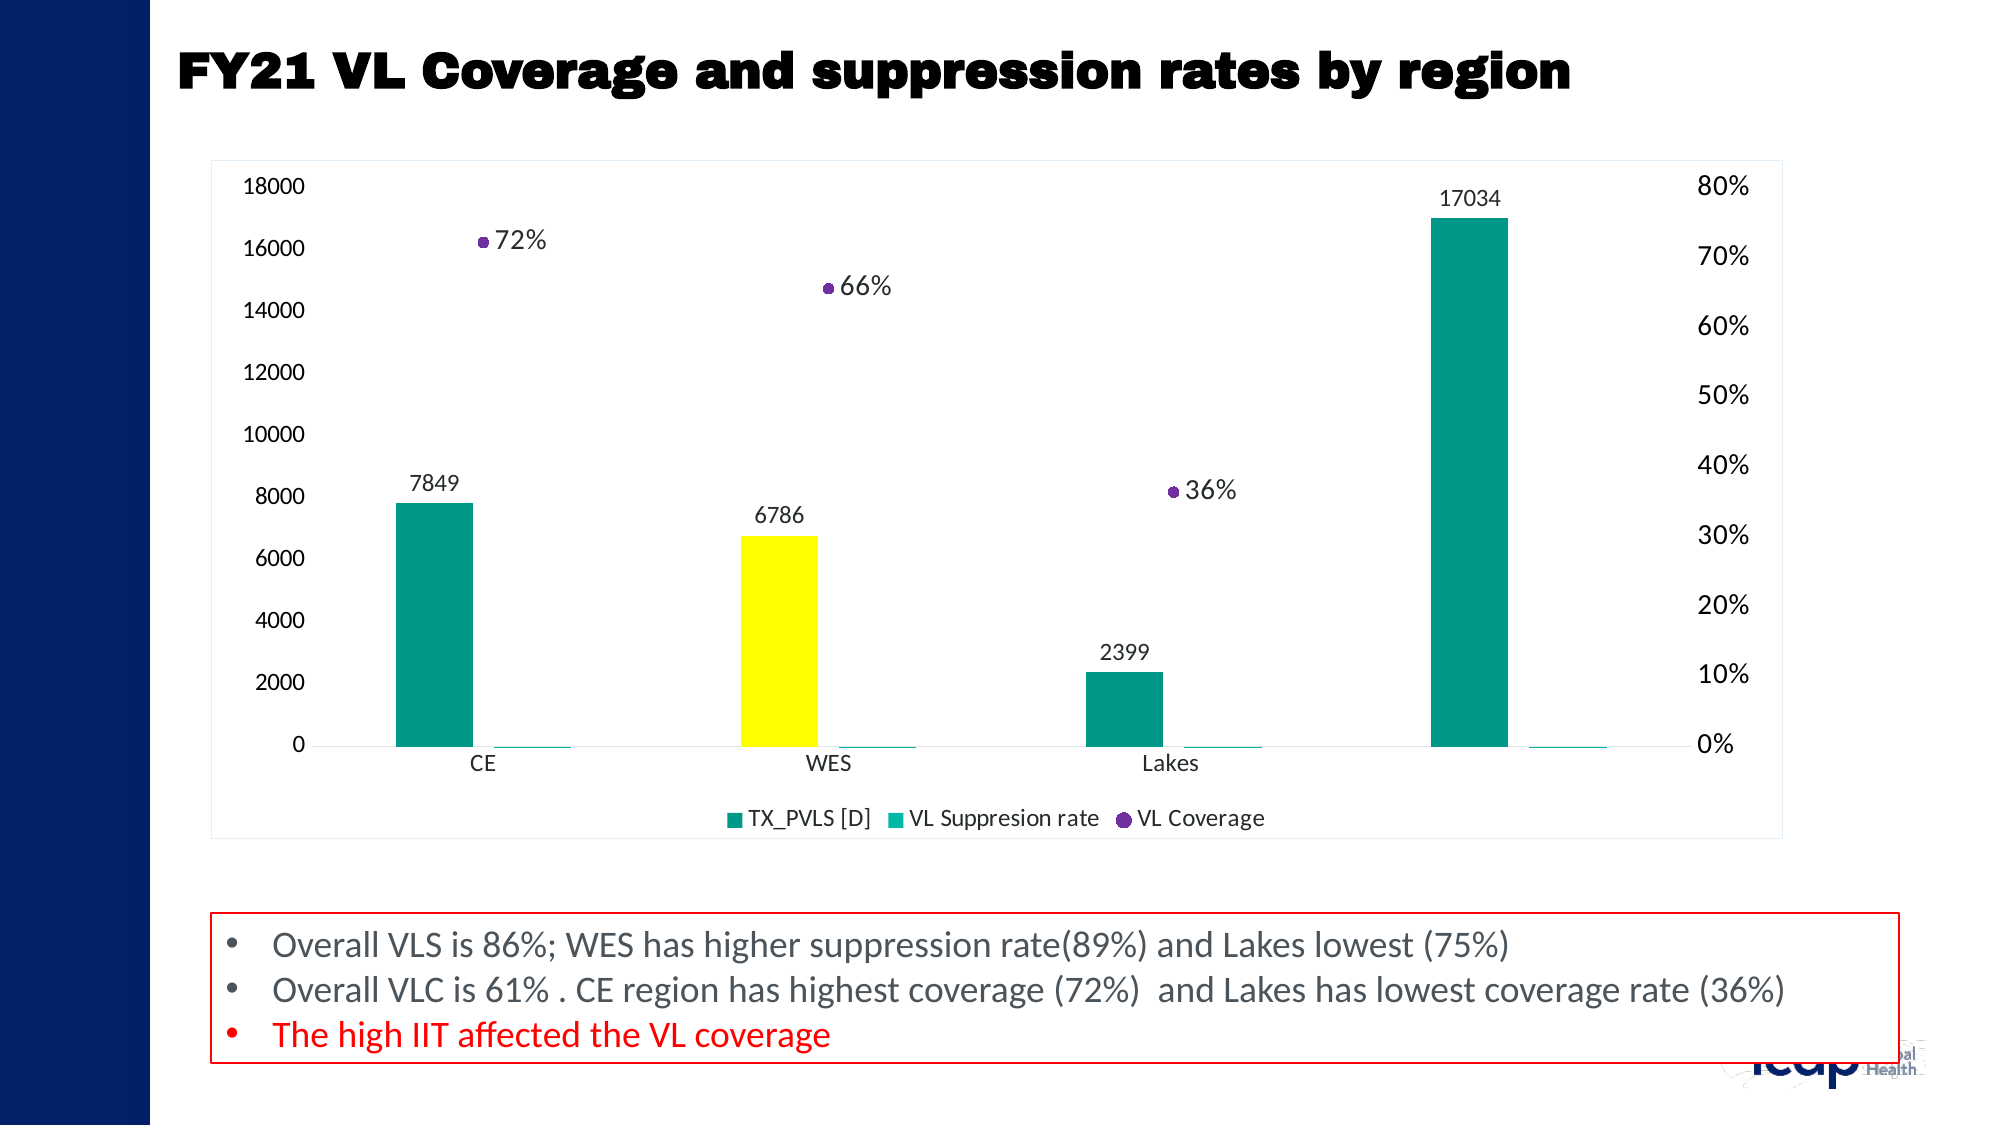

# FY21 VL Coverage and suppression rates by region

### Chart

| Category | TX_PVLS [D] | VL Suppresion rate | VL Coverage |
|---|---|---|---|
| CE | 7849.0 | 0.8669894254045102 | 0.7225444168277639 |
| WES | 6786.0 | 0.8910993221338049 | 0.6563497436889447 |
| Lakes  | 2399.0 | 0.7528136723634847 | 0.3647005168744299 |
Overall VLS is 86%; WES has higher suppression rate(89%) and Lakes lowest (75%)
Overall VLC is 61% . CE region has highest coverage (72%)  and Lakes has lowest coverage rate (36%)
The high IIT affected the VL coverage